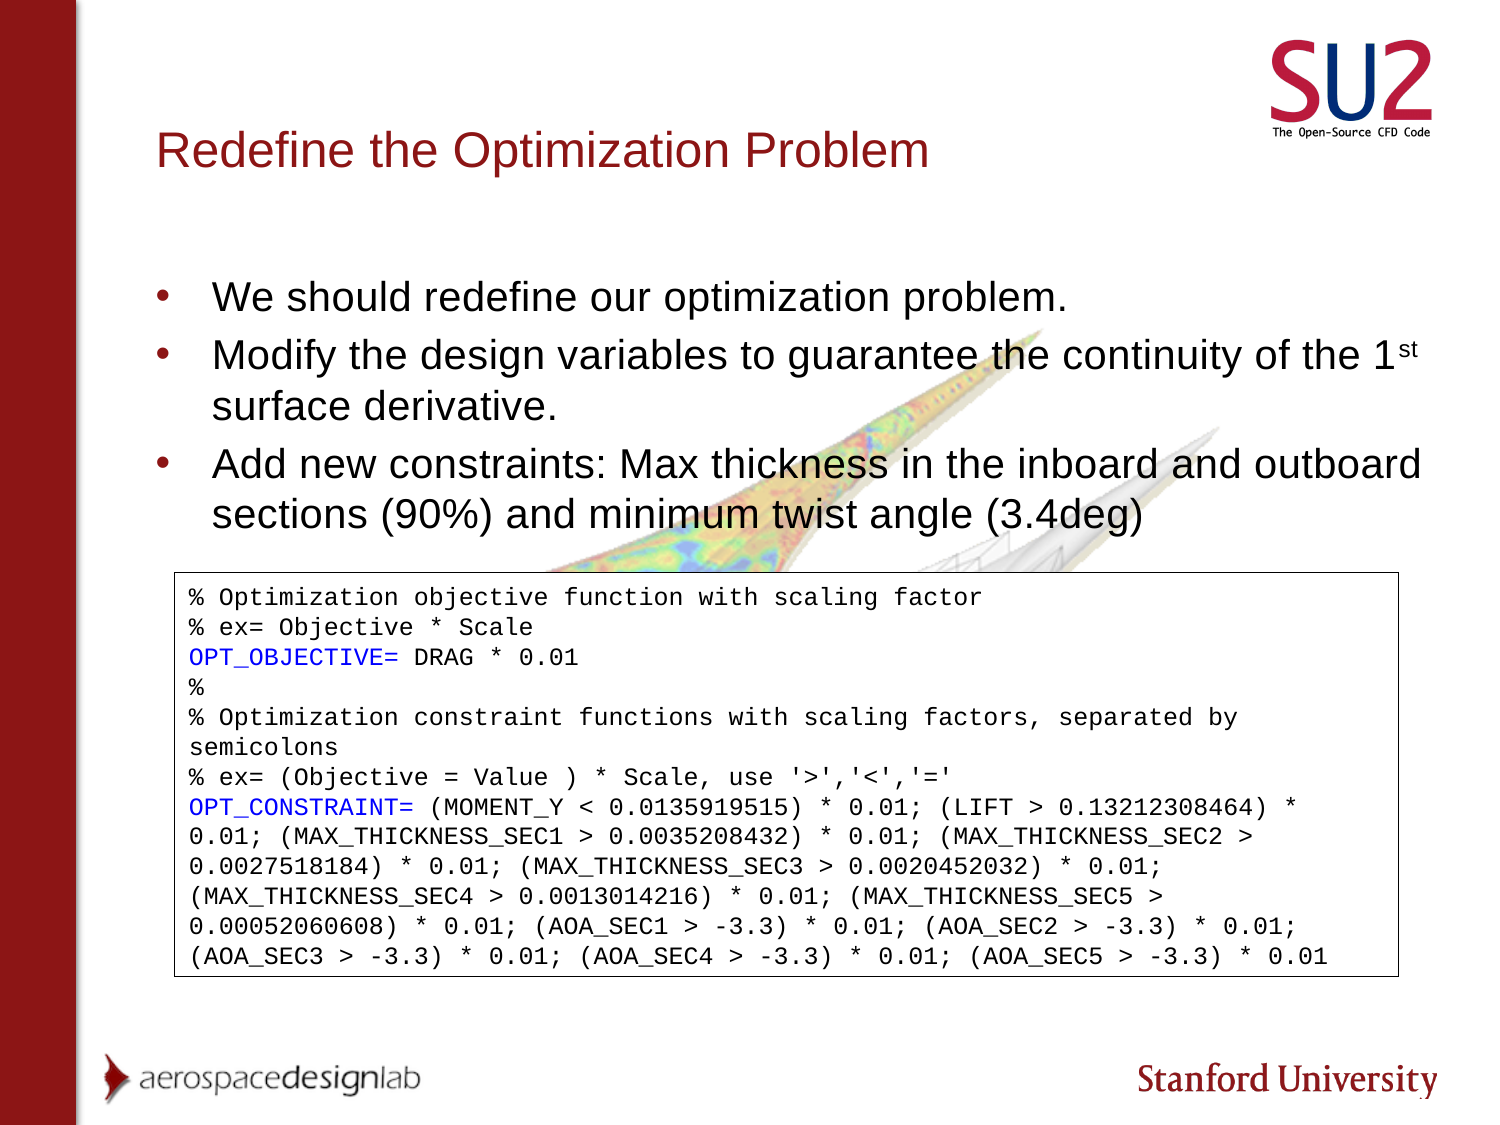

# Redefine the Optimization Problem
We should redefine our optimization problem.
Modify the design variables to guarantee the continuity of the 1st surface derivative.
Add new constraints: Max thickness in the inboard and outboard sections (90%) and minimum twist angle (3.4deg)

% Optimization objective function with scaling factor
% ex= Objective * Scale
OPT_OBJECTIVE= DRAG * 0.01
%
% Optimization constraint functions with scaling factors, separated by semicolons
% ex= (Objective = Value ) * Scale, use '>','<','='
OPT_CONSTRAINT= (MOMENT_Y < 0.0135919515) * 0.01; (LIFT > 0.13212308464) * 0.01; (MAX_THICKNESS_SEC1 > 0.0035208432) * 0.01; (MAX_THICKNESS_SEC2 > 0.0027518184) * 0.01; (MAX_THICKNESS_SEC3 > 0.0020452032) * 0.01; (MAX_THICKNESS_SEC4 > 0.0013014216) * 0.01; (MAX_THICKNESS_SEC5 > 0.00052060608) * 0.01; (AOA_SEC1 > -3.3) * 0.01; (AOA_SEC2 > -3.3) * 0.01; (AOA_SEC3 > -3.3) * 0.01; (AOA_SEC4 > -3.3) * 0.01; (AOA_SEC5 > -3.3) * 0.01